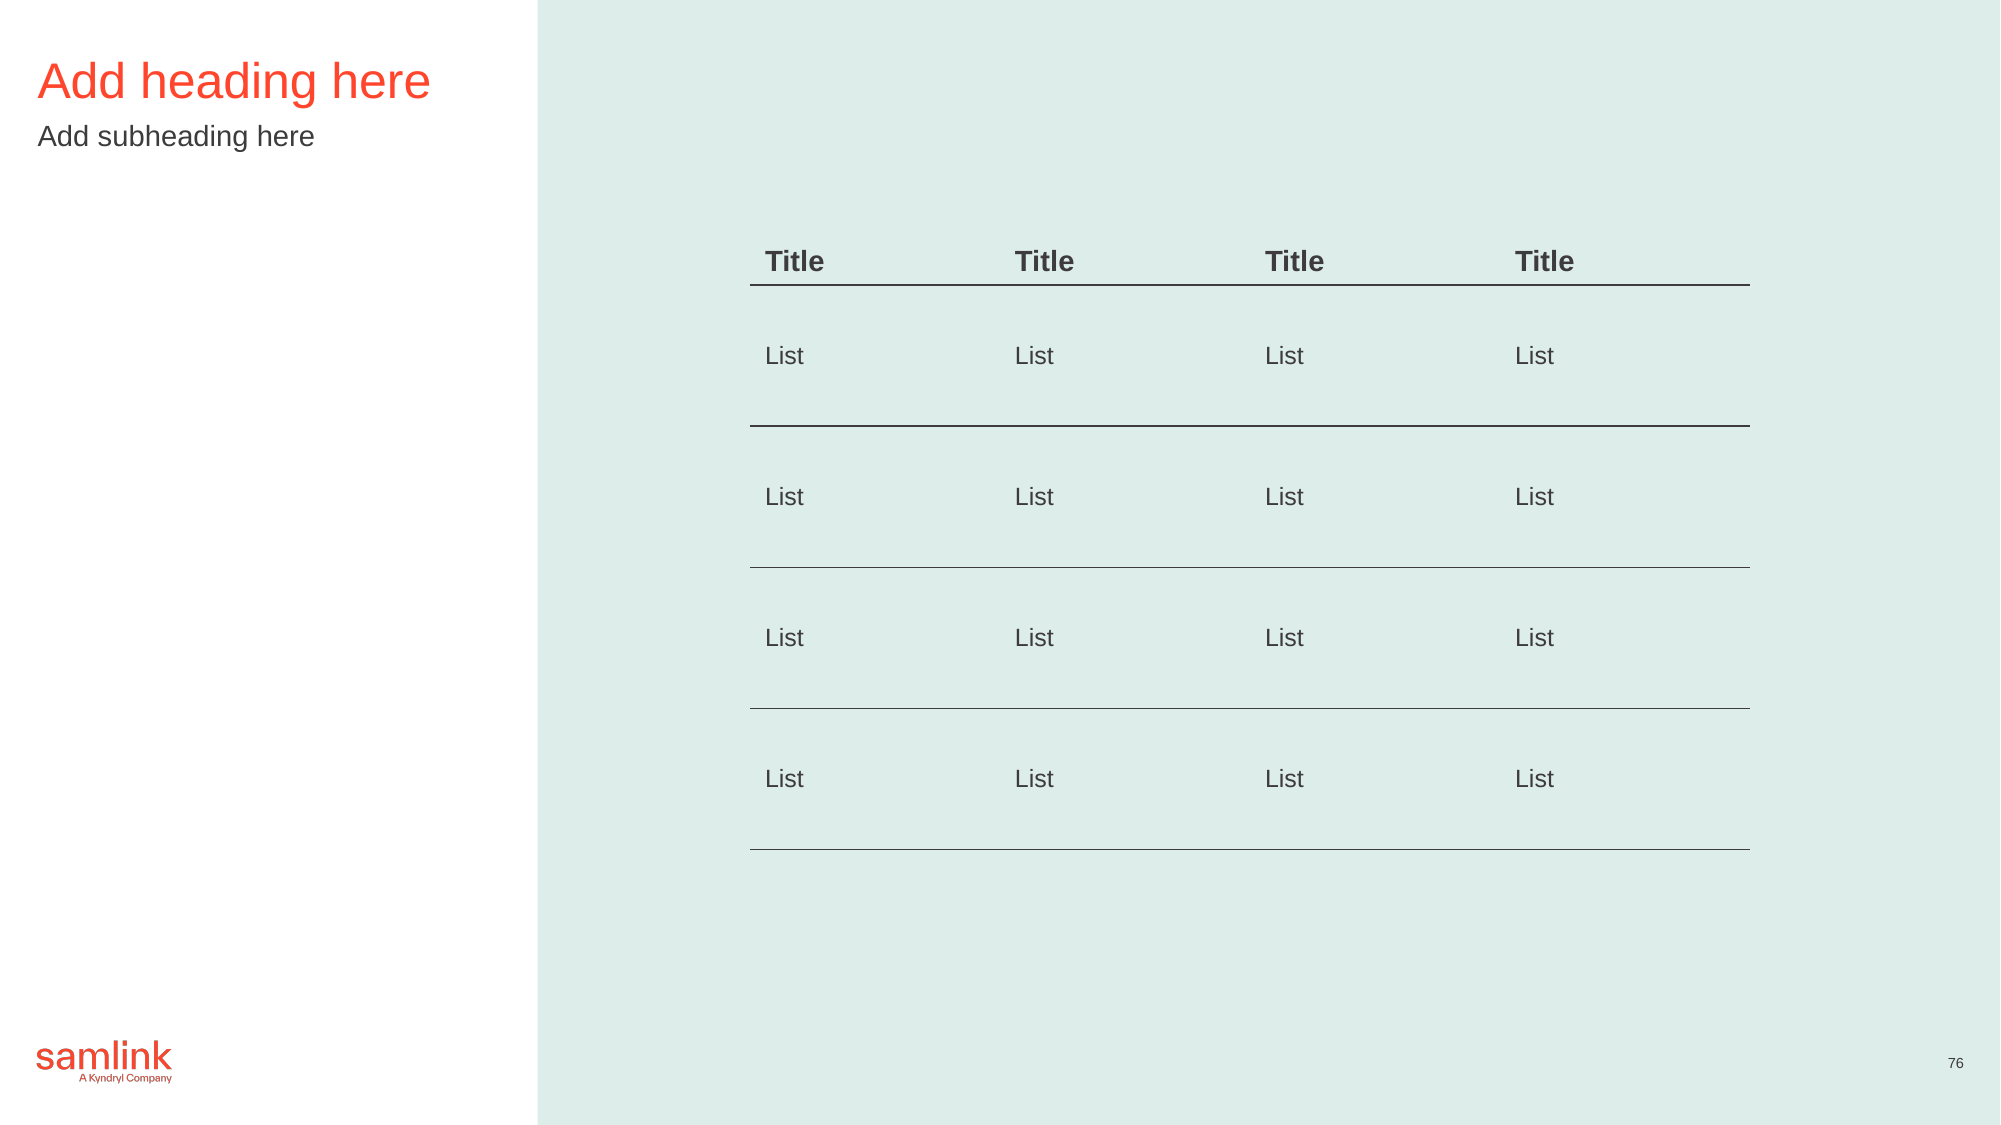

# Add heading here
Add subheading here
| Title | Title | Title | Title |
| --- | --- | --- | --- |
| List | List | List | List |
| List | List | List | List |
| List | List | List | List |
| List | List | List | List |
76